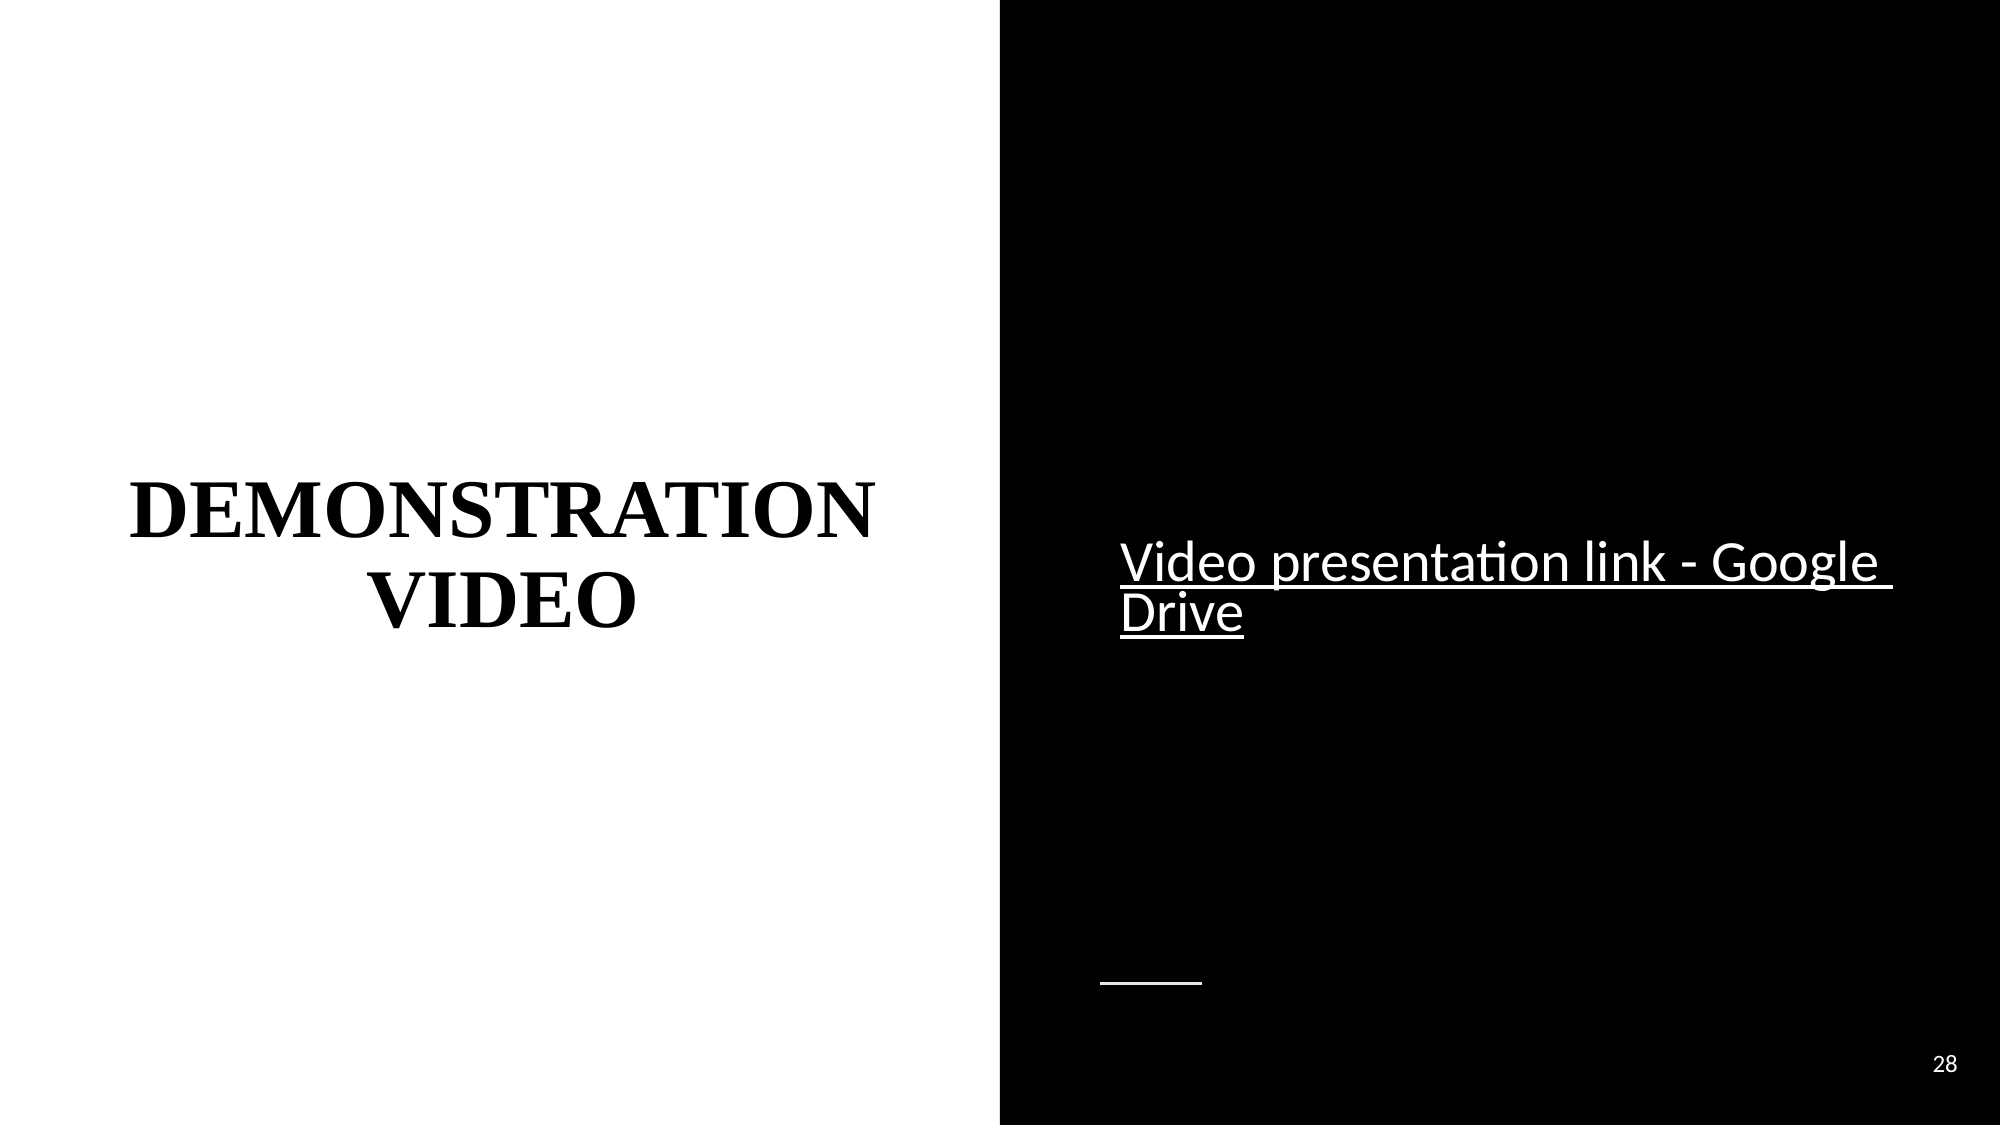

Video presentation link - Google Drive
# DEMONSTRATION VIDEO
28